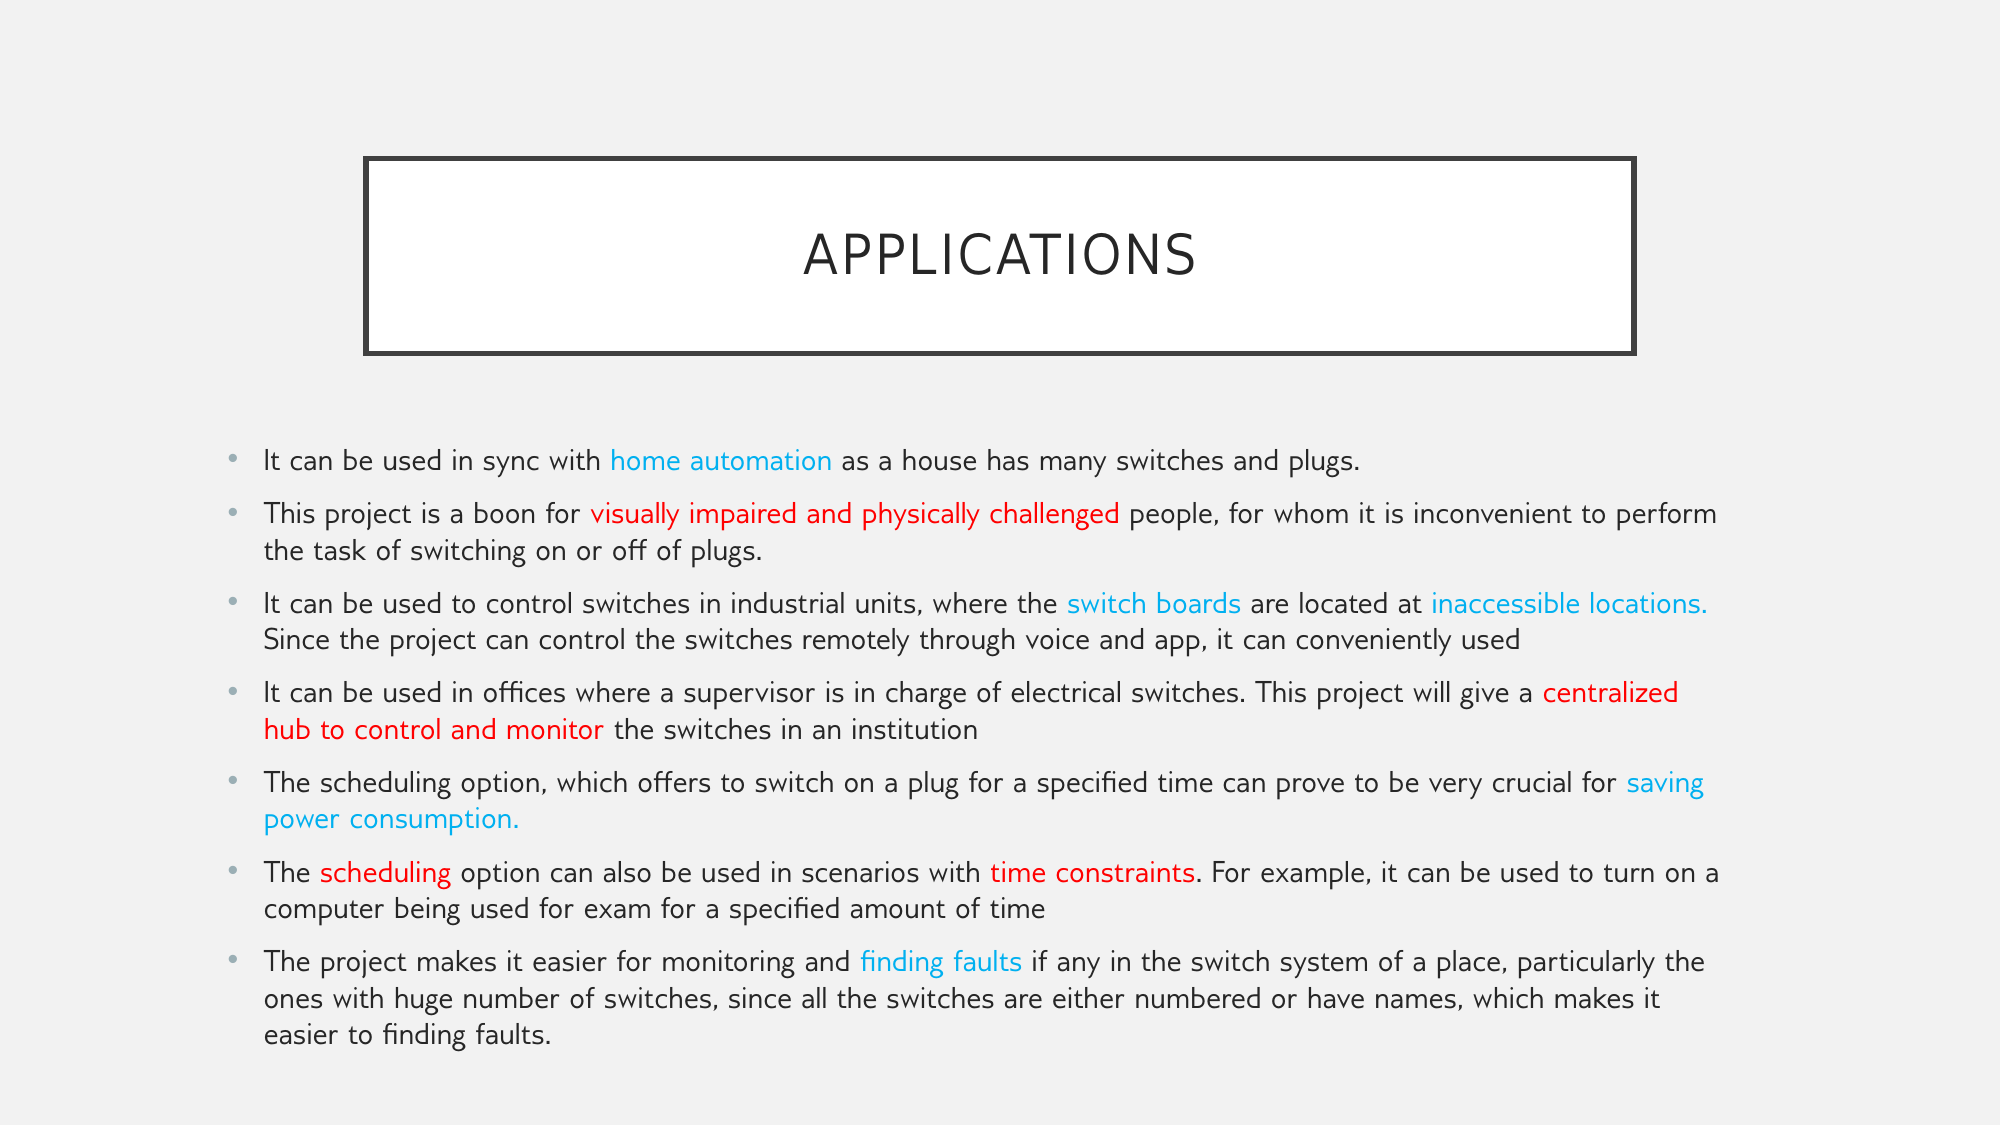

# APPLICATIONs
It can be used in sync with home automation as a house has many switches and plugs.
This project is a boon for visually impaired and physically challenged people, for whom it is inconvenient to perform the task of switching on or off of plugs.
It can be used to control switches in industrial units, where the switch boards are located at inaccessible locations. Since the project can control the switches remotely through voice and app, it can conveniently used
It can be used in offices where a supervisor is in charge of electrical switches. This project will give a centralized hub to control and monitor the switches in an institution
The scheduling option, which offers to switch on a plug for a specified time can prove to be very crucial for saving power consumption.
The scheduling option can also be used in scenarios with time constraints. For example, it can be used to turn on a computer being used for exam for a specified amount of time
The project makes it easier for monitoring and finding faults if any in the switch system of a place, particularly the ones with huge number of switches, since all the switches are either numbered or have names, which makes it easier to finding faults.